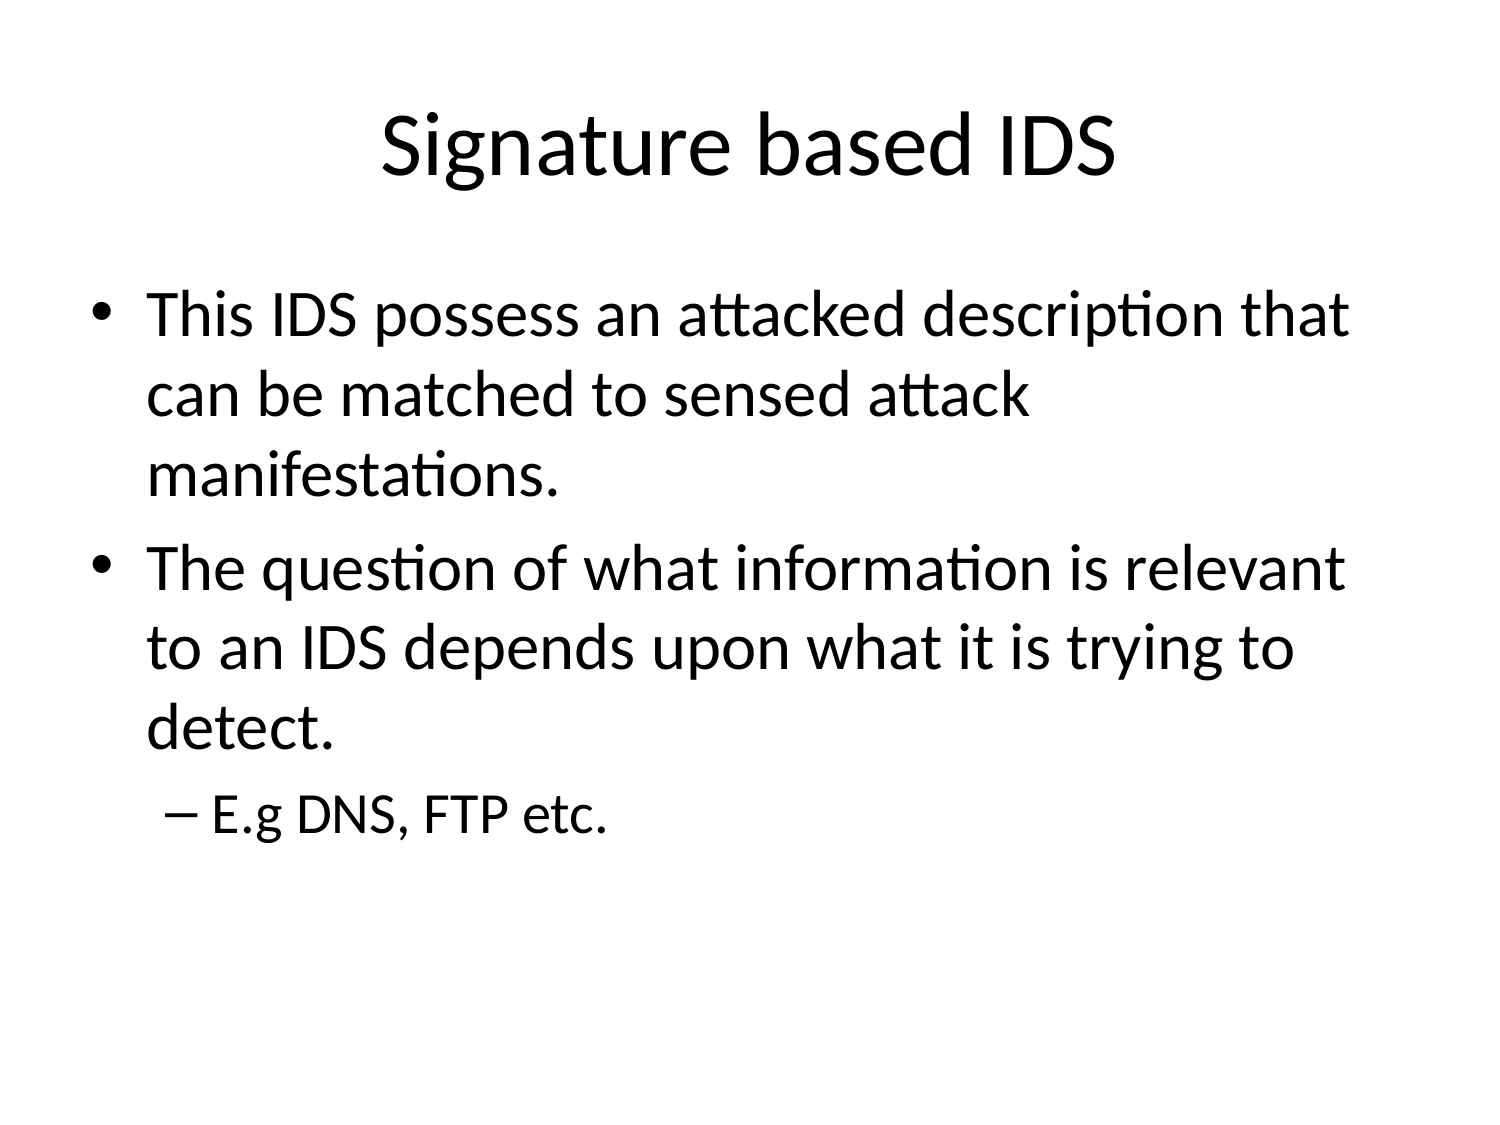

# Signature based IDS
This IDS possess an attacked description that can be matched to sensed attack manifestations.
The question of what information is relevant to an IDS depends upon what it is trying to detect.
E.g DNS, FTP etc.